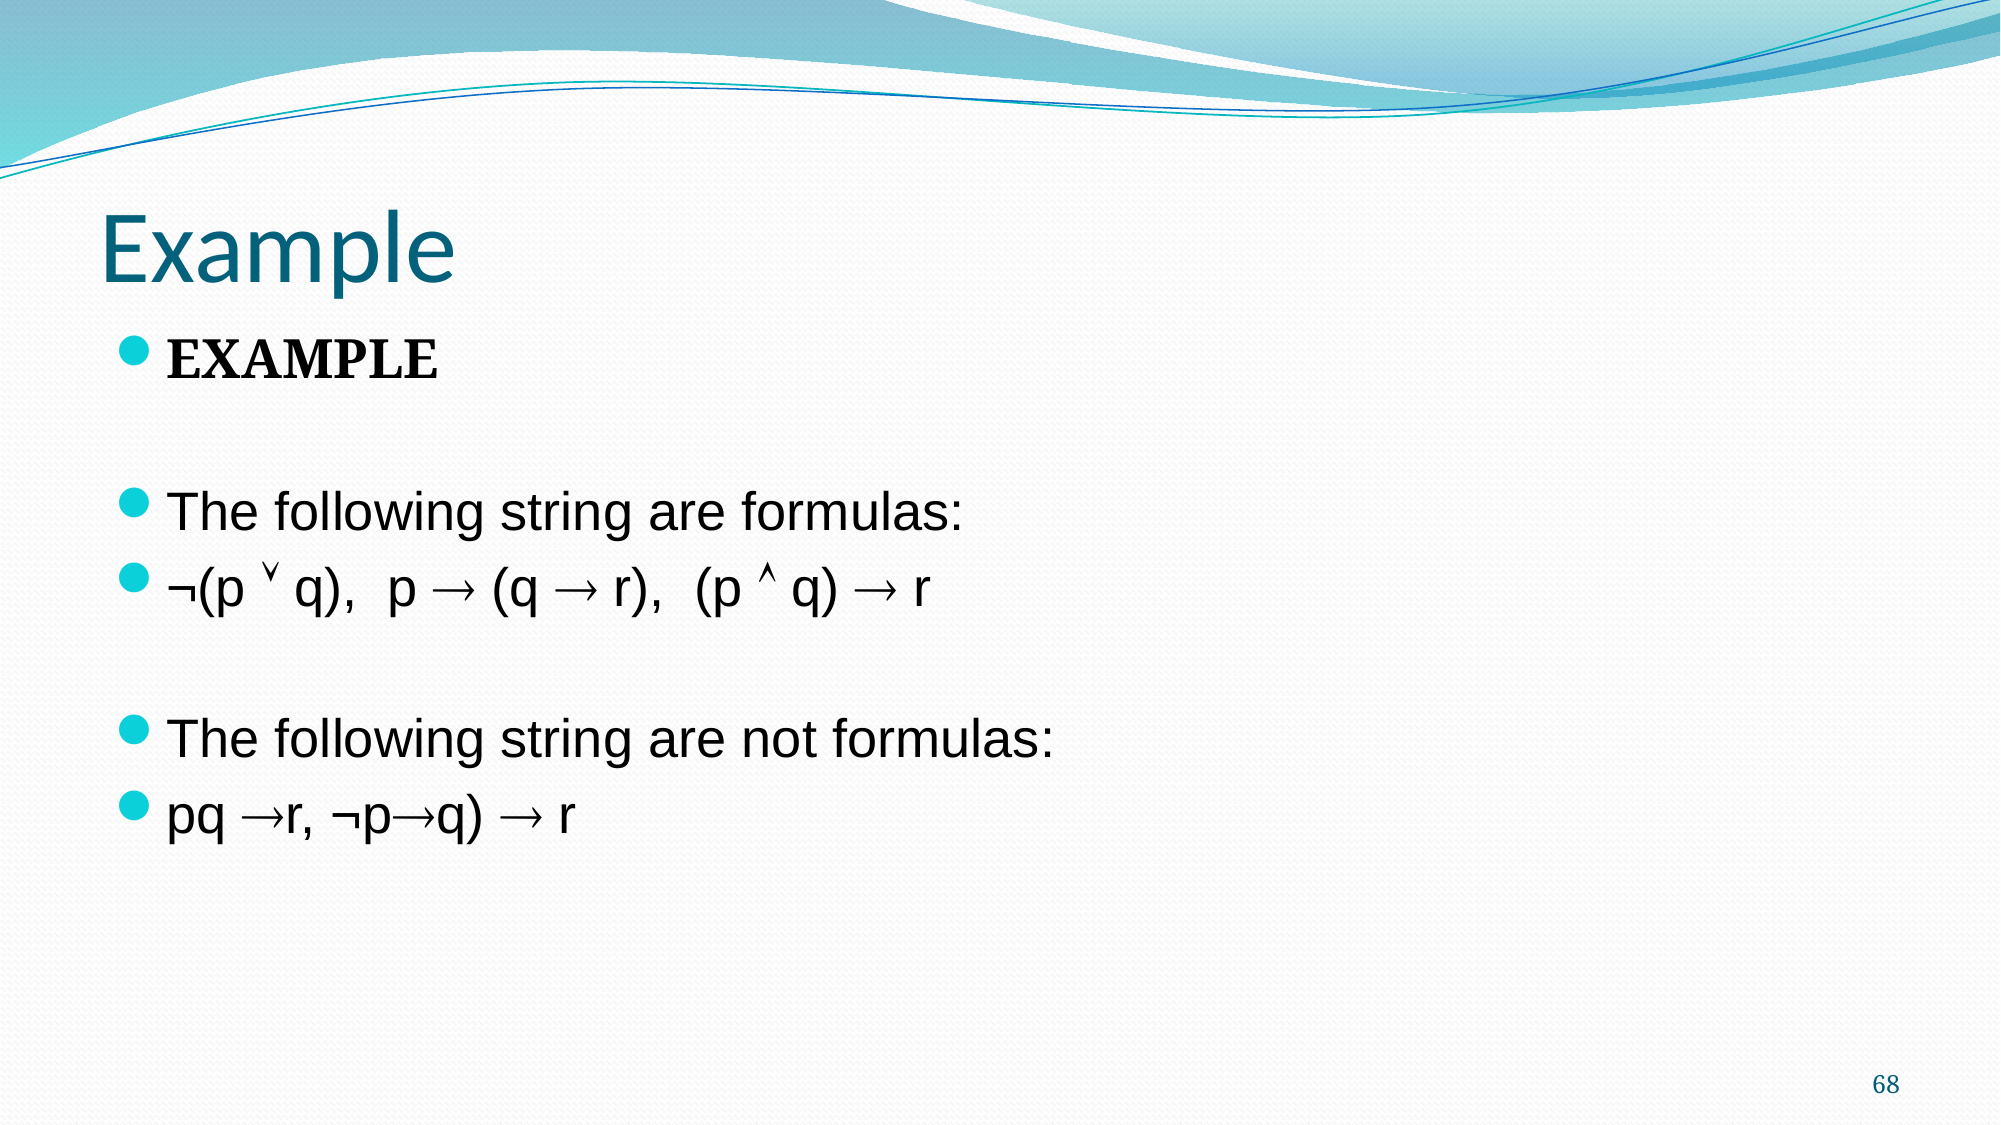

# Example
EXAMPLE

The following string are formulas:
¬(p ∨ q),  p → (q → r),  (p ∧ q) → r

The following string are not formulas:
pq →r, ¬p→q) → r
68